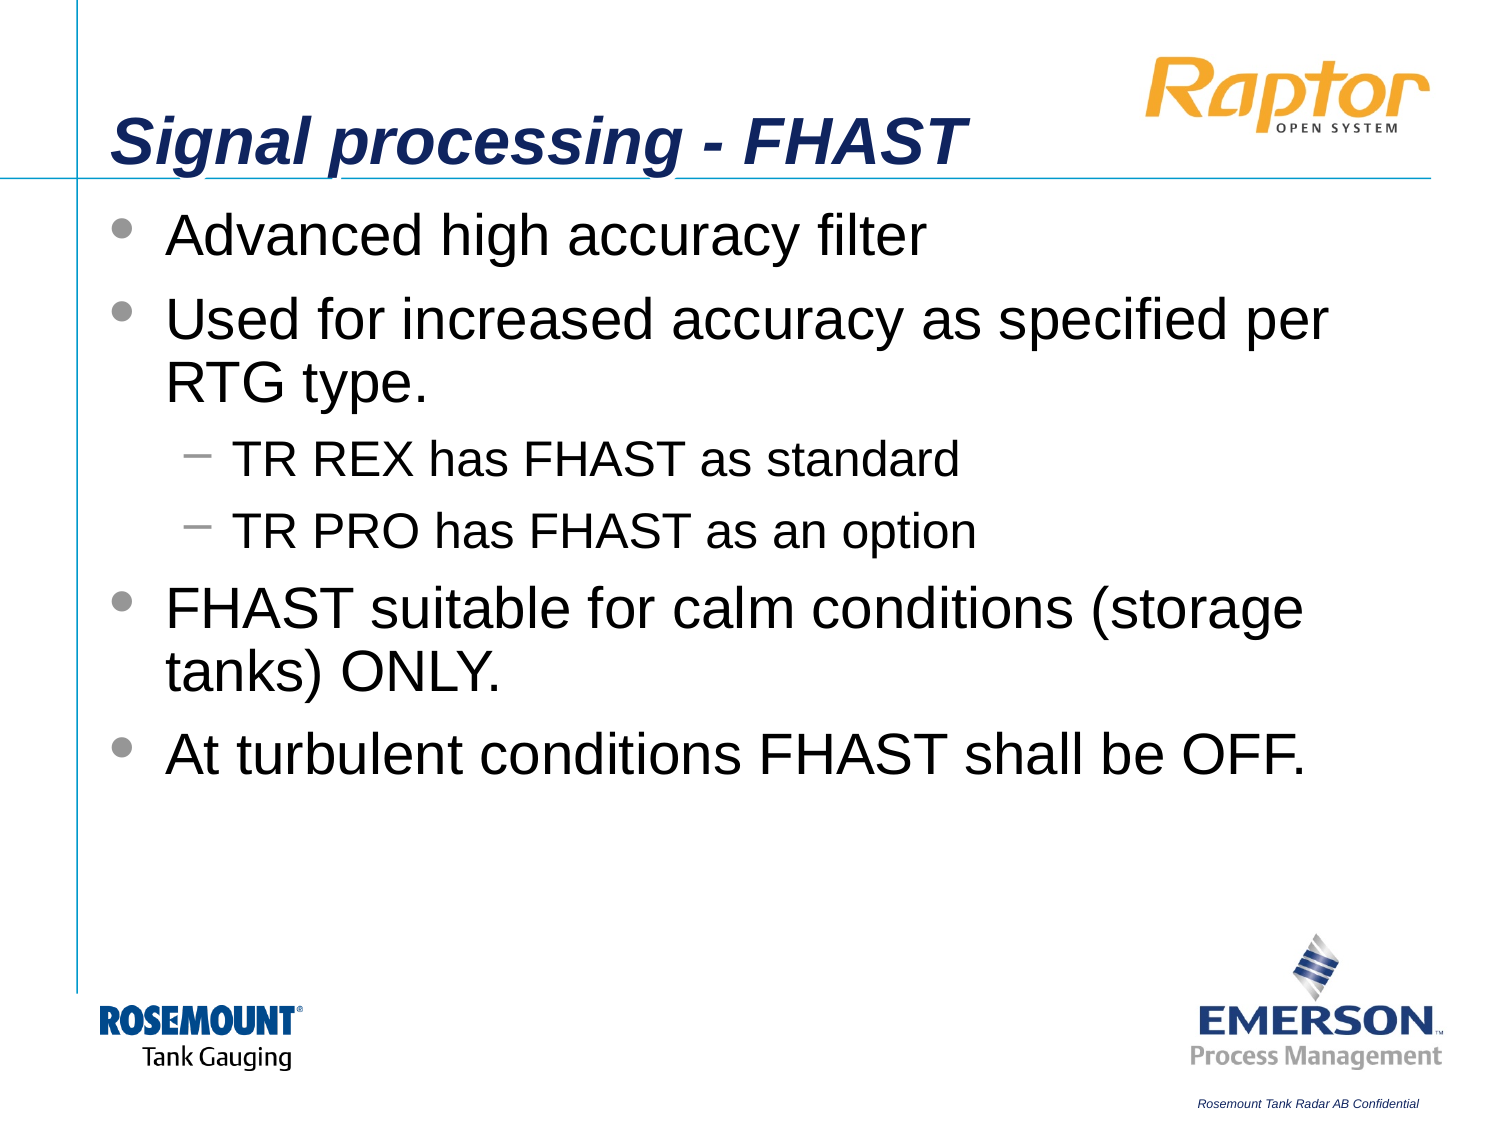

# Signal processing - FHAST
Advanced high accuracy filter
Used for increased accuracy as specified per RTG type.
TR REX has FHAST as standard
TR PRO has FHAST as an option
FHAST suitable for calm conditions (storage tanks) ONLY.
At turbulent conditions FHAST shall be OFF.